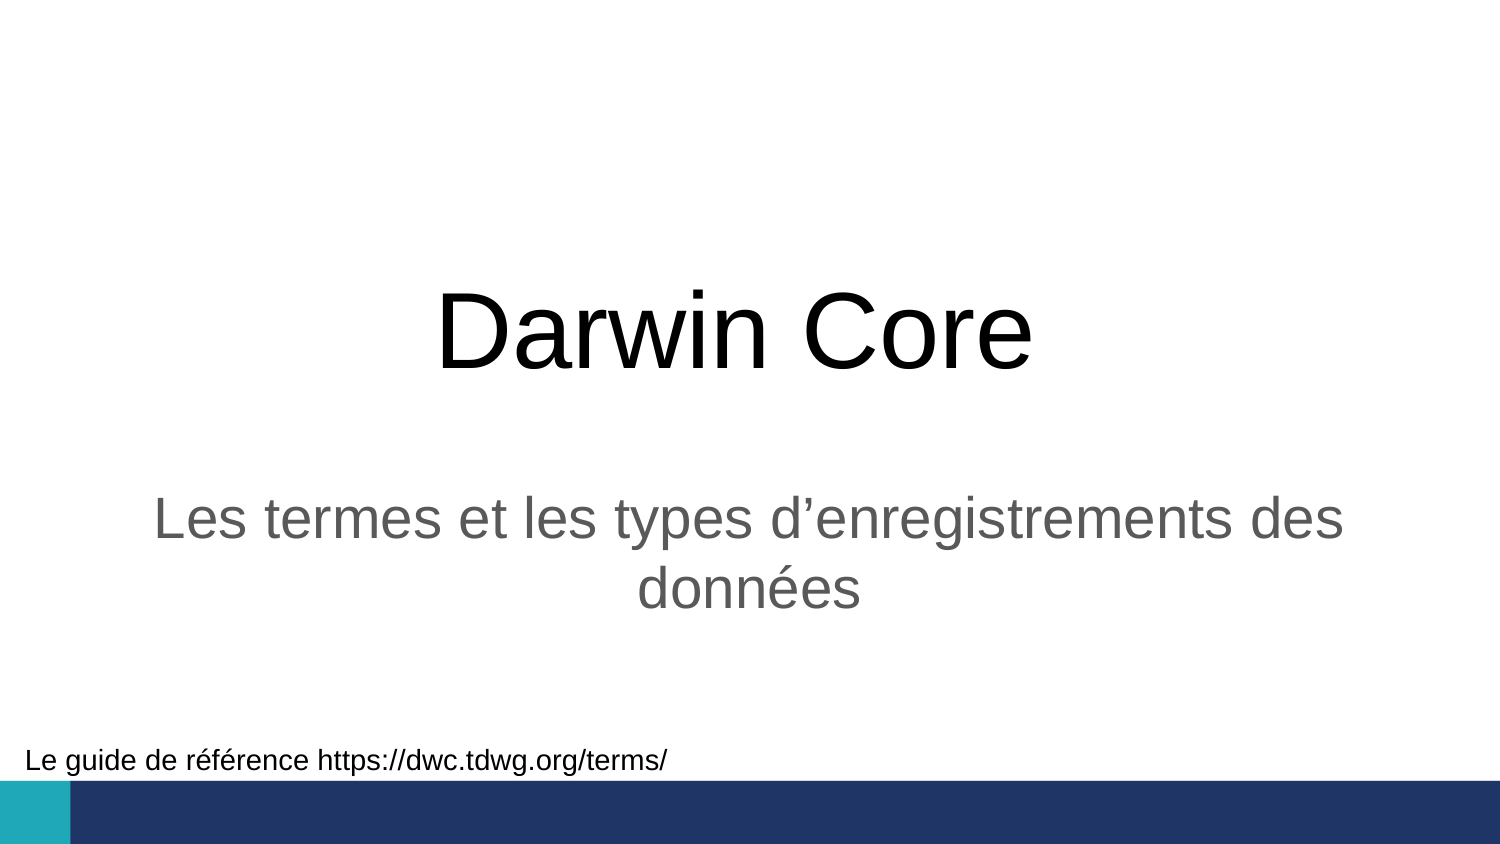

# Darwin Core
Les termes et les types d’enregistrements des données
Le guide de référence https://dwc.tdwg.org/terms/